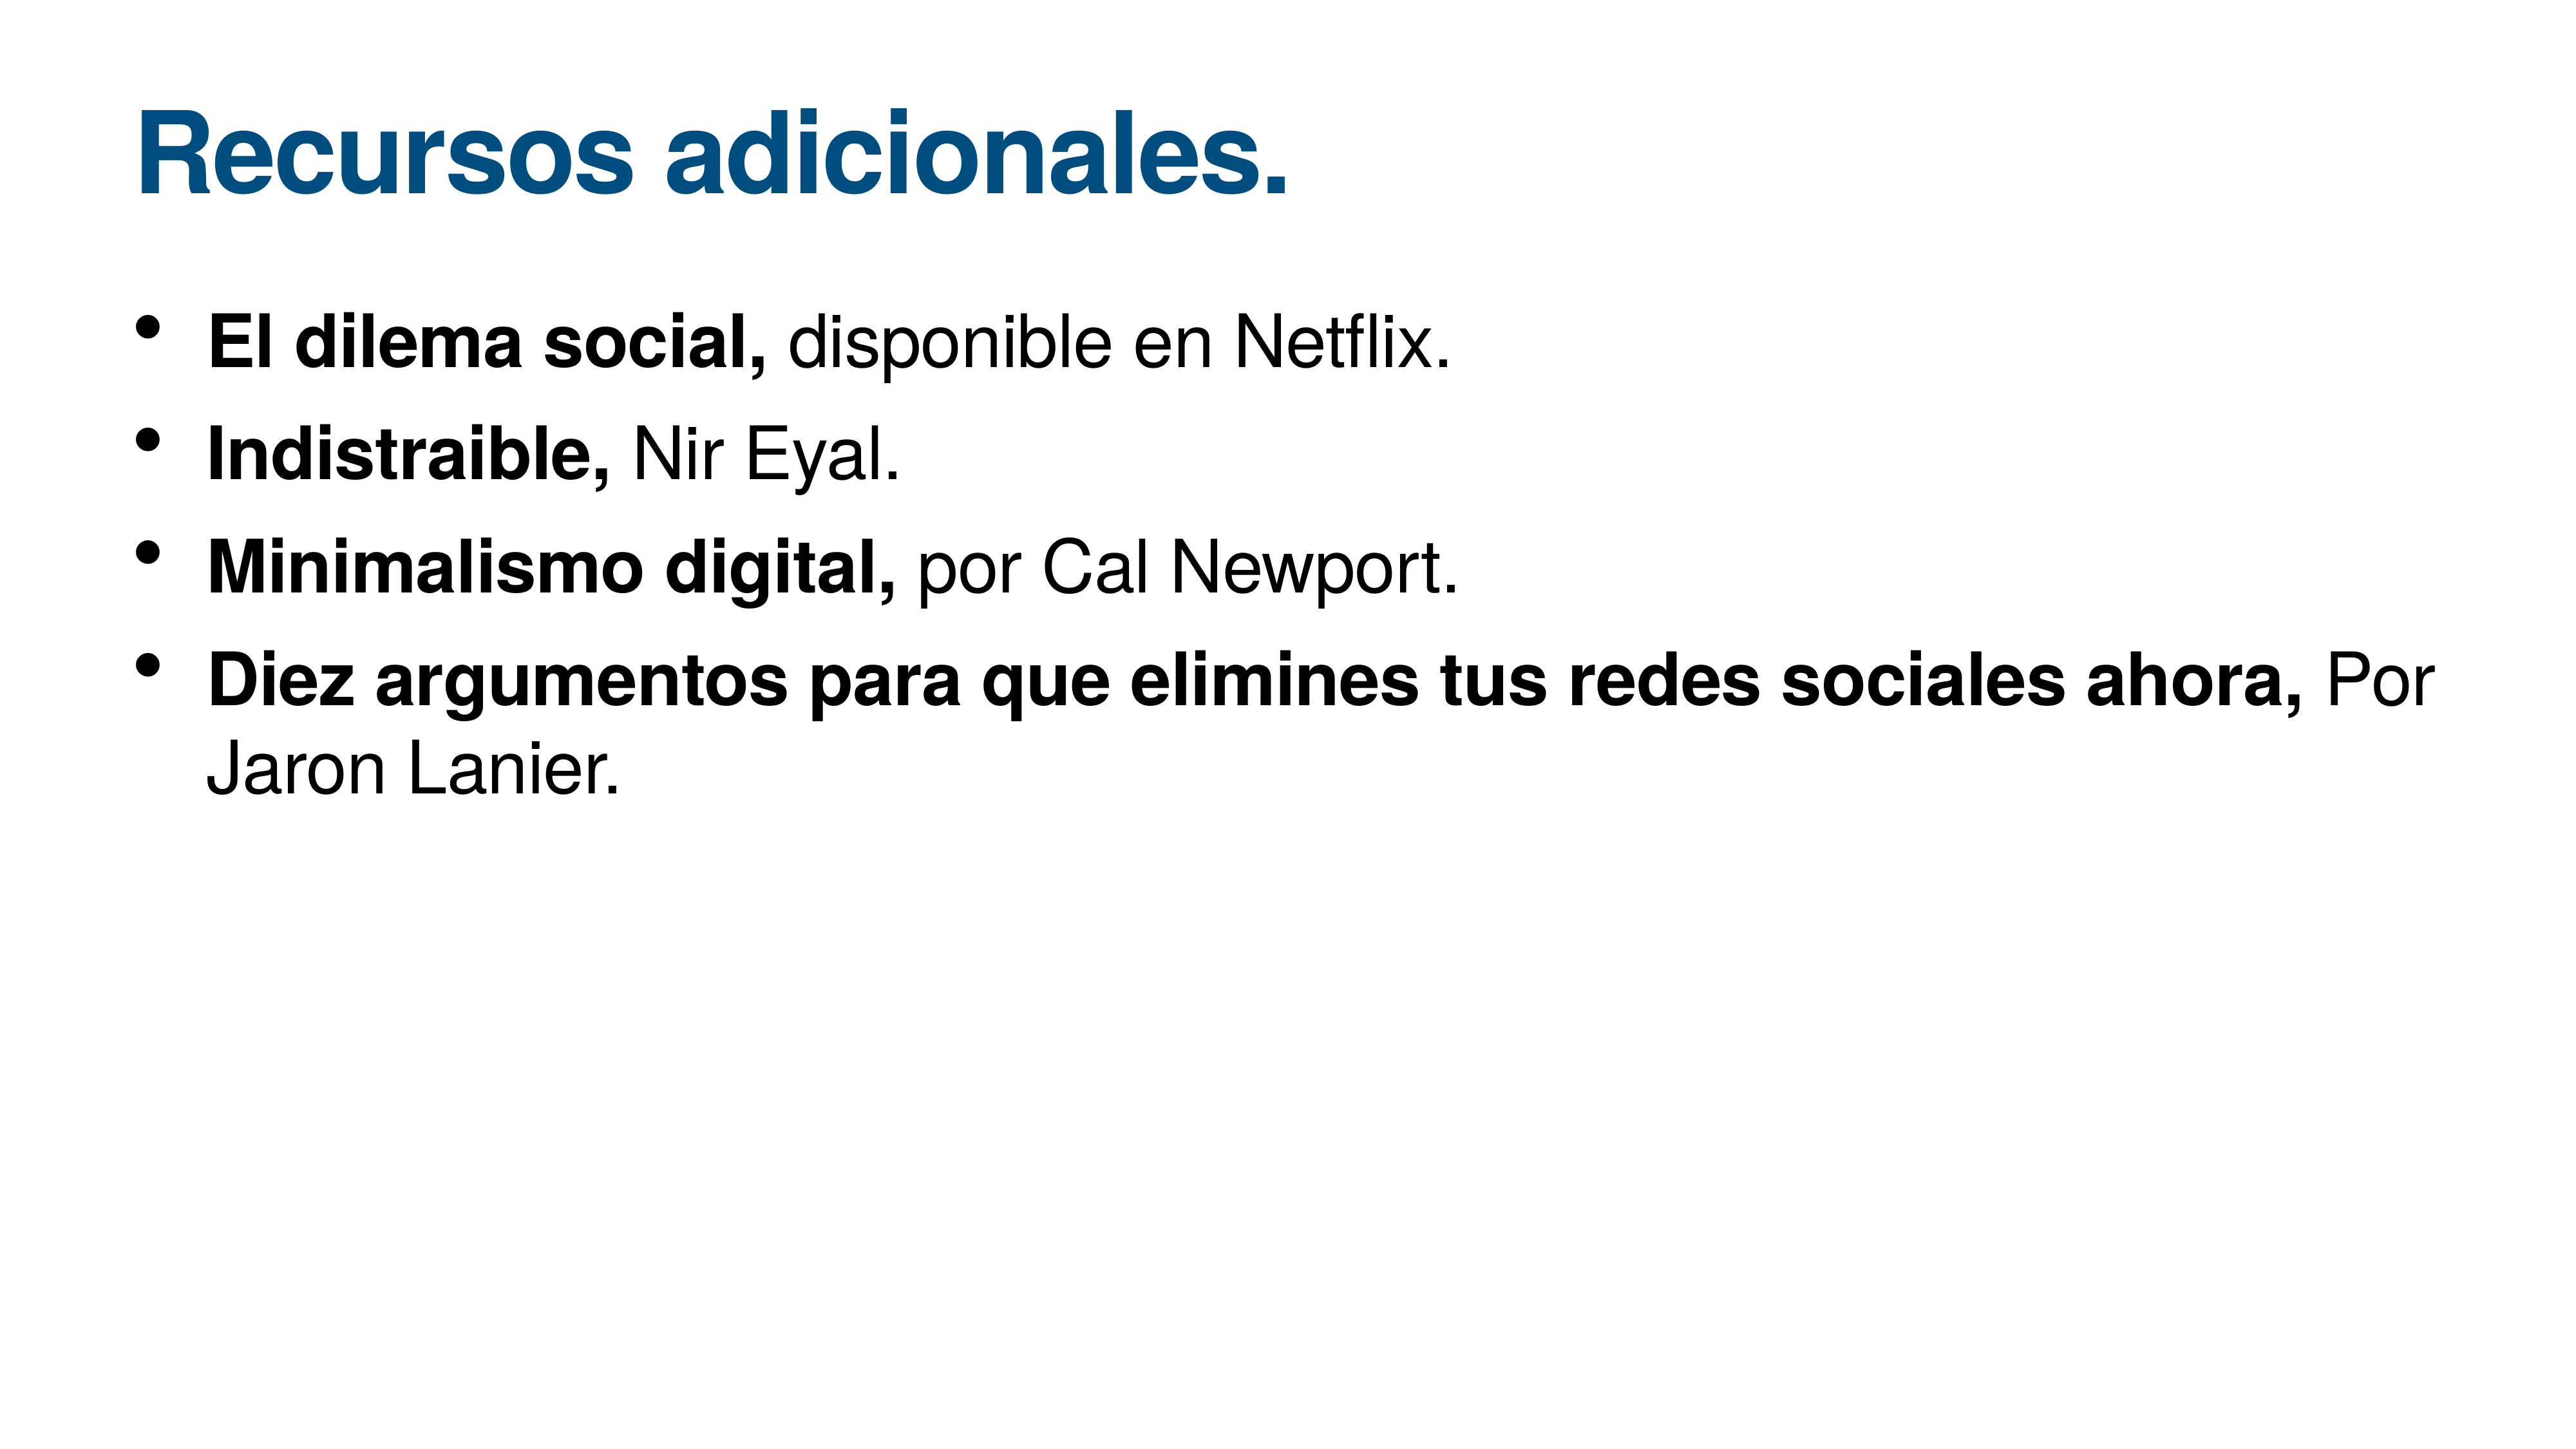

# Recursos adicionales.
El dilema social, disponible en Netflix.
Indistraible, Nir Eyal.
Minimalismo digital, por Cal Newport.
Diez argumentos para que elimines tus redes sociales ahora, Por Jaron Lanier.